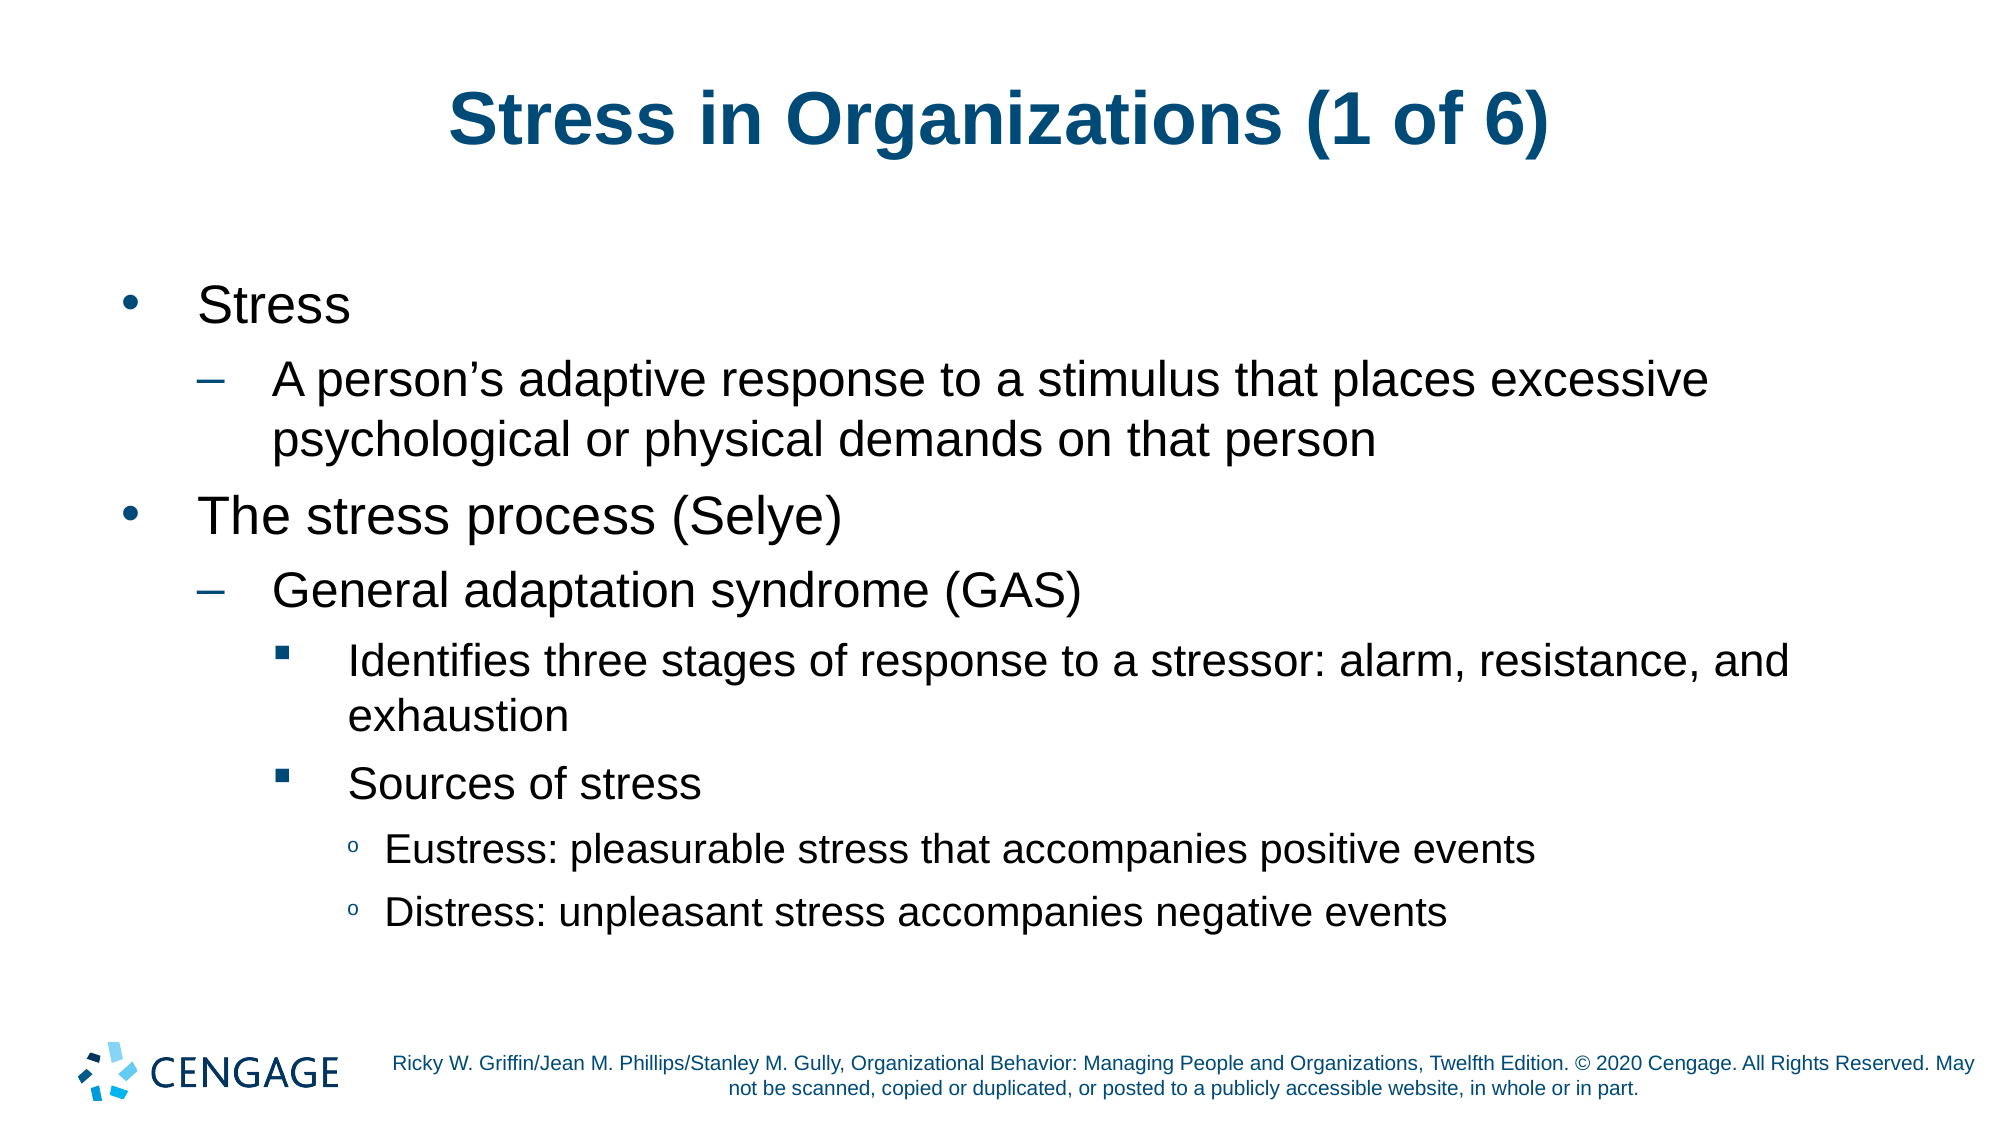

# Stress in Organizations (1 of 6)
Stress
A person’s adaptive response to a stimulus that places excessive psychological or physical demands on that person
The stress process (Selye)
General adaptation syndrome (GAS)
Identifies three stages of response to a stressor: alarm, resistance, and exhaustion
Sources of stress
Eustress: pleasurable stress that accompanies positive events
Distress: unpleasant stress accompanies negative events